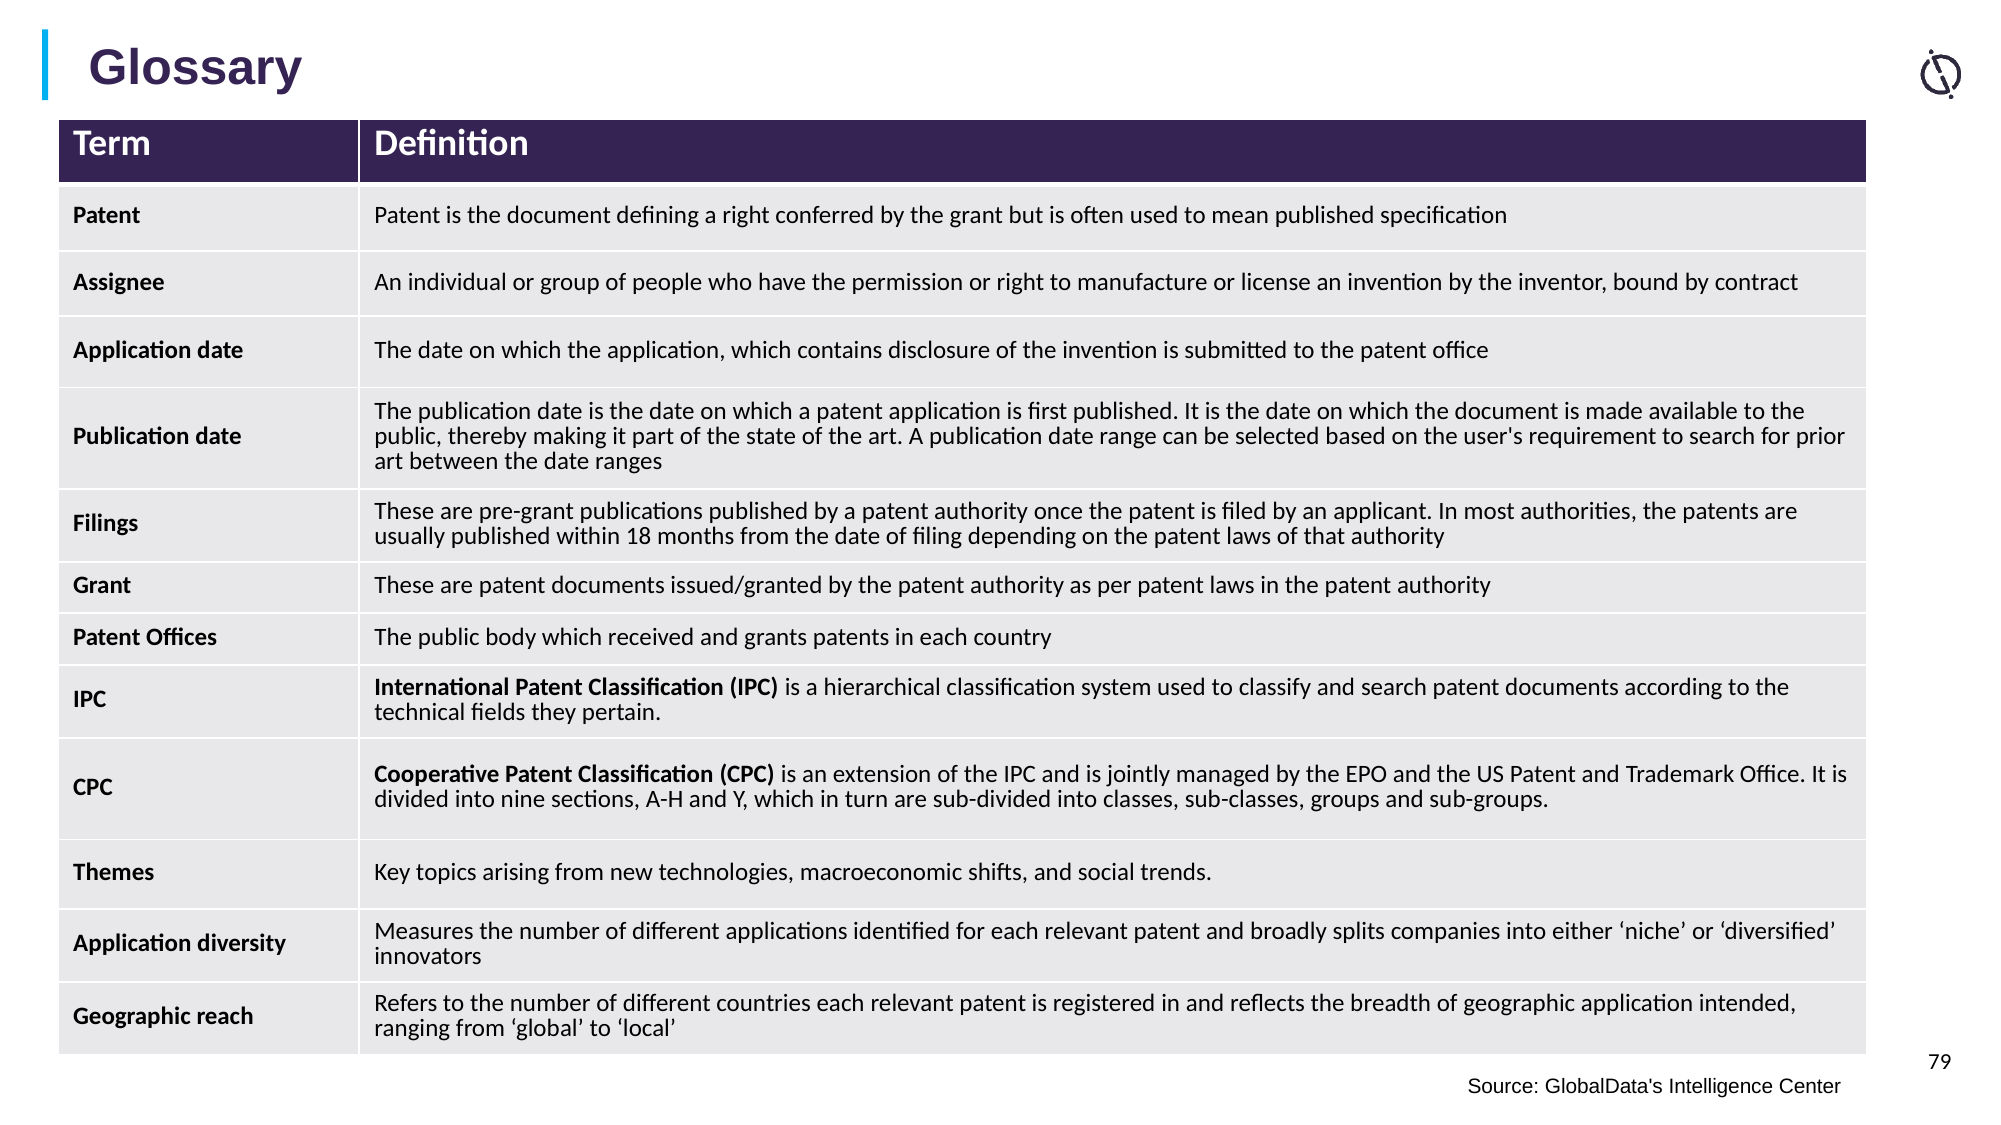

Glossary
| Term | Definition |
| --- | --- |
| Patent | Patent is the document defining a right conferred by the grant but is often used to mean published specification |
| Assignee | An individual or group of people who have the permission or right to manufacture or license an invention by the inventor, bound by contract |
| Application date | The date on which the application, which contains disclosure of the invention is submitted to the patent office |
| Publication date | The publication date is the date on which a patent application is first published. It is the date on which the document is made available to the public, thereby making it part of the state of the art. A publication date range can be selected based on the user's requirement to search for prior art between the date ranges |
| Filings | These are pre-grant publications published by a patent authority once the patent is filed by an applicant. In most authorities, the patents are usually published within 18 months from the date of filing depending on the patent laws of that authority |
| Grant | These are patent documents issued/granted by the patent authority as per patent laws in the patent authority |
| Patent Offices | The public body which received and grants patents in each country |
| IPC | International Patent Classification (IPC) is a hierarchical classification system used to classify and search patent documents according to the technical fields they pertain. |
| CPC | Cooperative Patent Classification (CPC) is an extension of the IPC and is jointly managed by the EPO and the US Patent and Trademark Office. It is divided into nine sections, A-H and Y, which in turn are sub-divided into classes, sub-classes, groups and sub-groups. |
| Themes | Key topics arising from new technologies, macroeconomic shifts, and social trends. |
| Application diversity | Measures the number of different applications identified for each relevant patent and broadly splits companies into either ‘niche’ or ‘diversified’ innovators |
| Geographic reach | Refers to the number of different countries each relevant patent is registered in and reflects the breadth of geographic application intended, ranging from ‘global’ to ‘local’ |